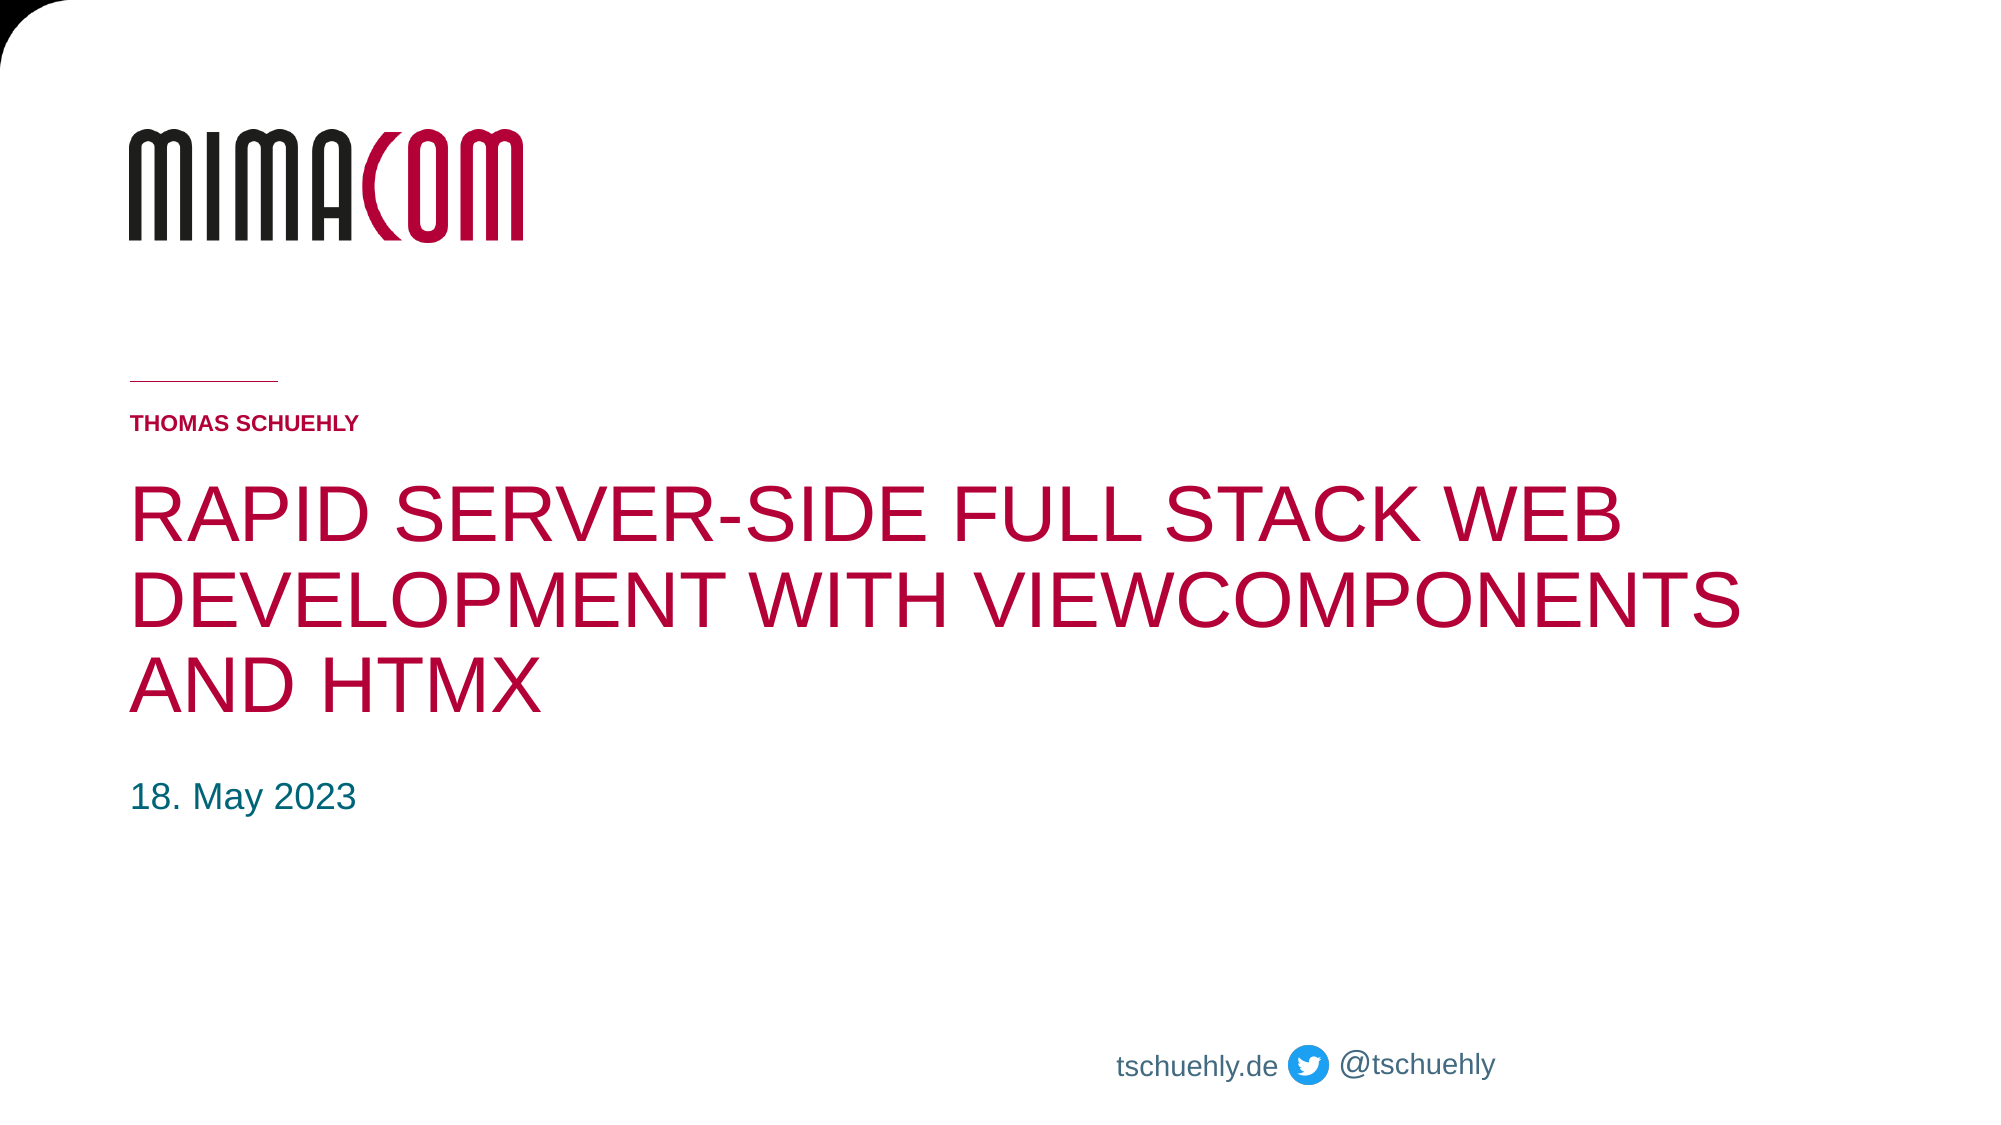

Thomas Schuehly
# RAPID SERVER-SIDE FULL STACK WEB DEVELOPMENT WITH VIEWCOMPONENTS AND HTMX
18. May 2023